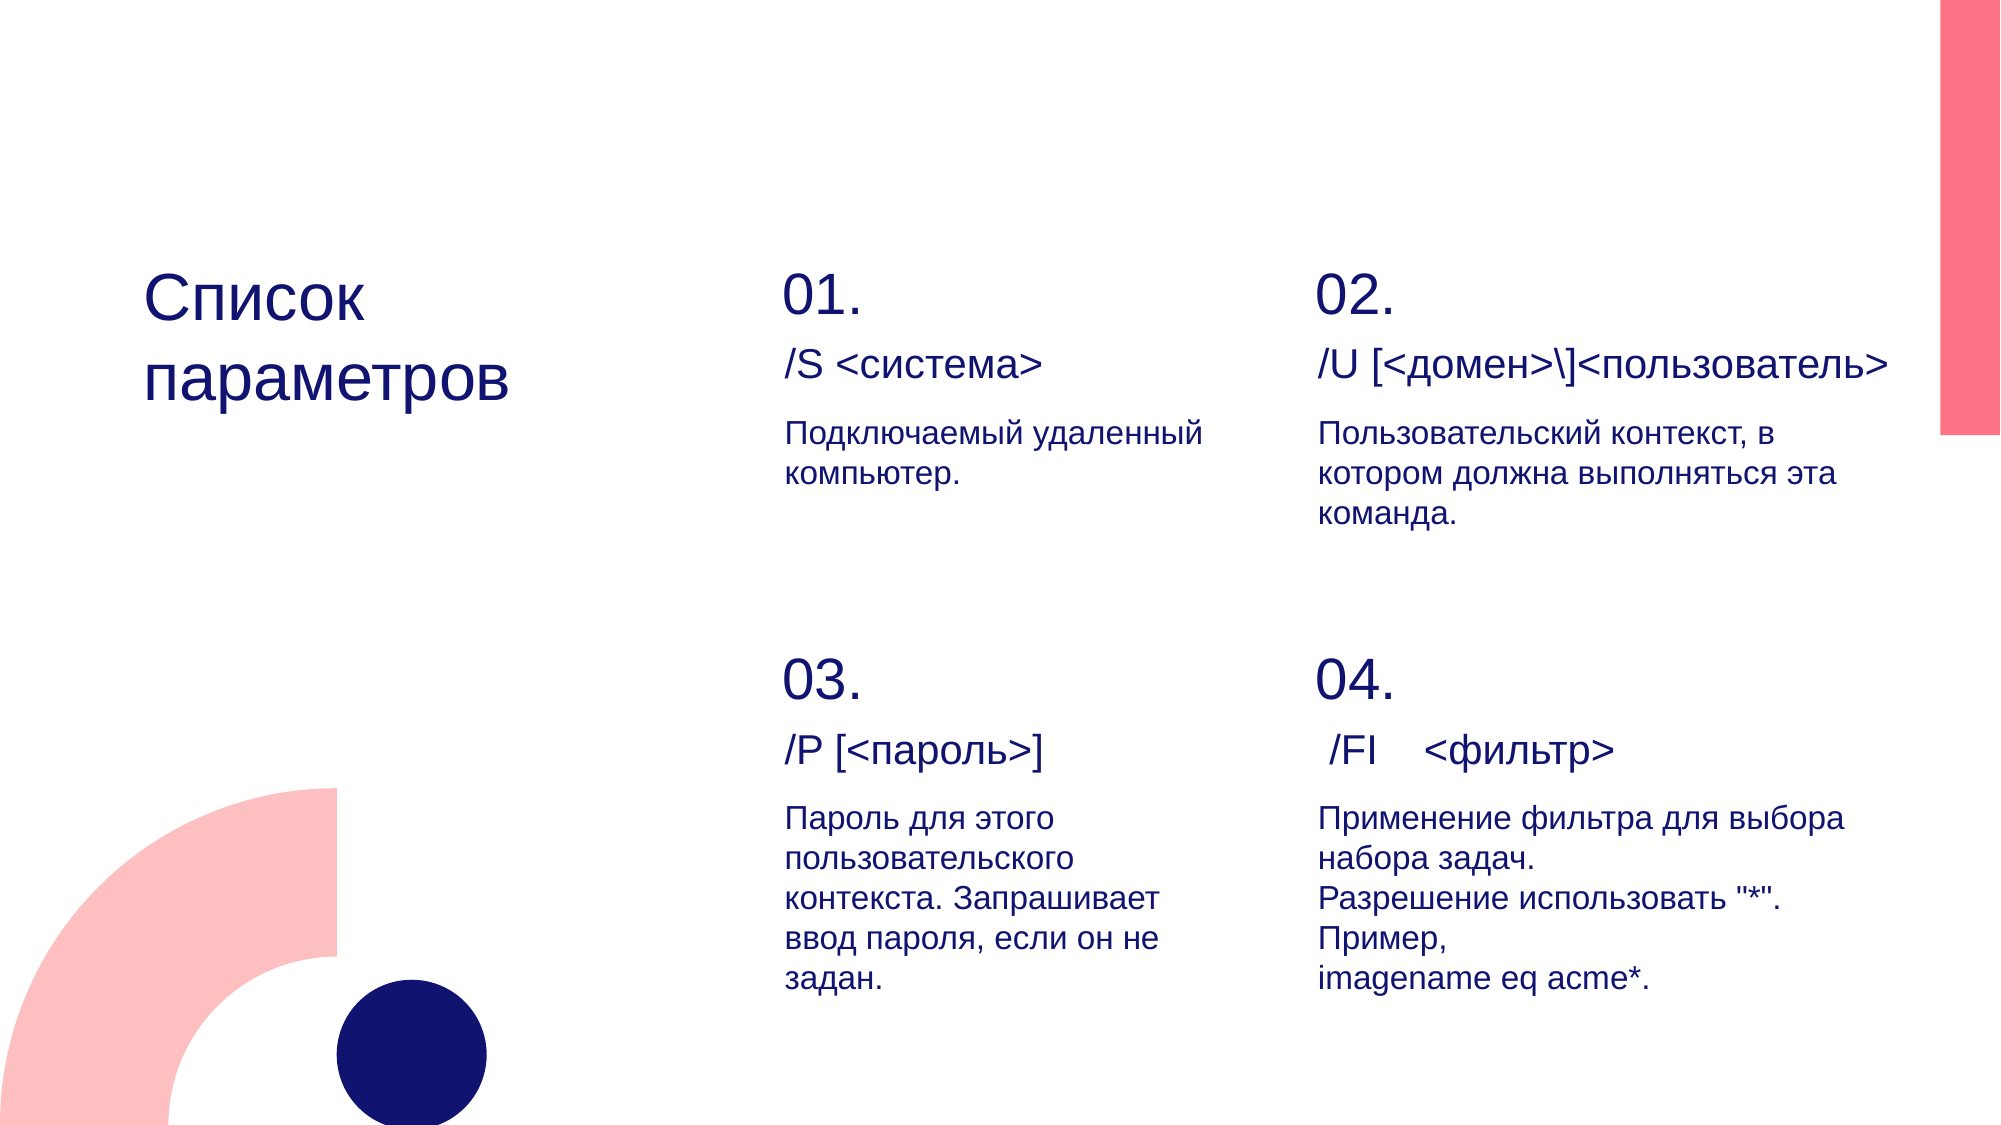

Список параметров
01.
02.
/U [<домен>\]<пользователь>
/S <система>
Подключаемый удаленный компьютер.
Пользовательский контекст, в котором должна выполняться эта команда.
03.
04.
/P [<пароль>]
 /FI    <фильтр>
Пароль для этого пользовательского контекста. Запрашивает ввод пароля, если он не задан.
Применение фильтра для выбора набора задач.
Разрешение использовать "*". Пример,                              imagename eq acme*.